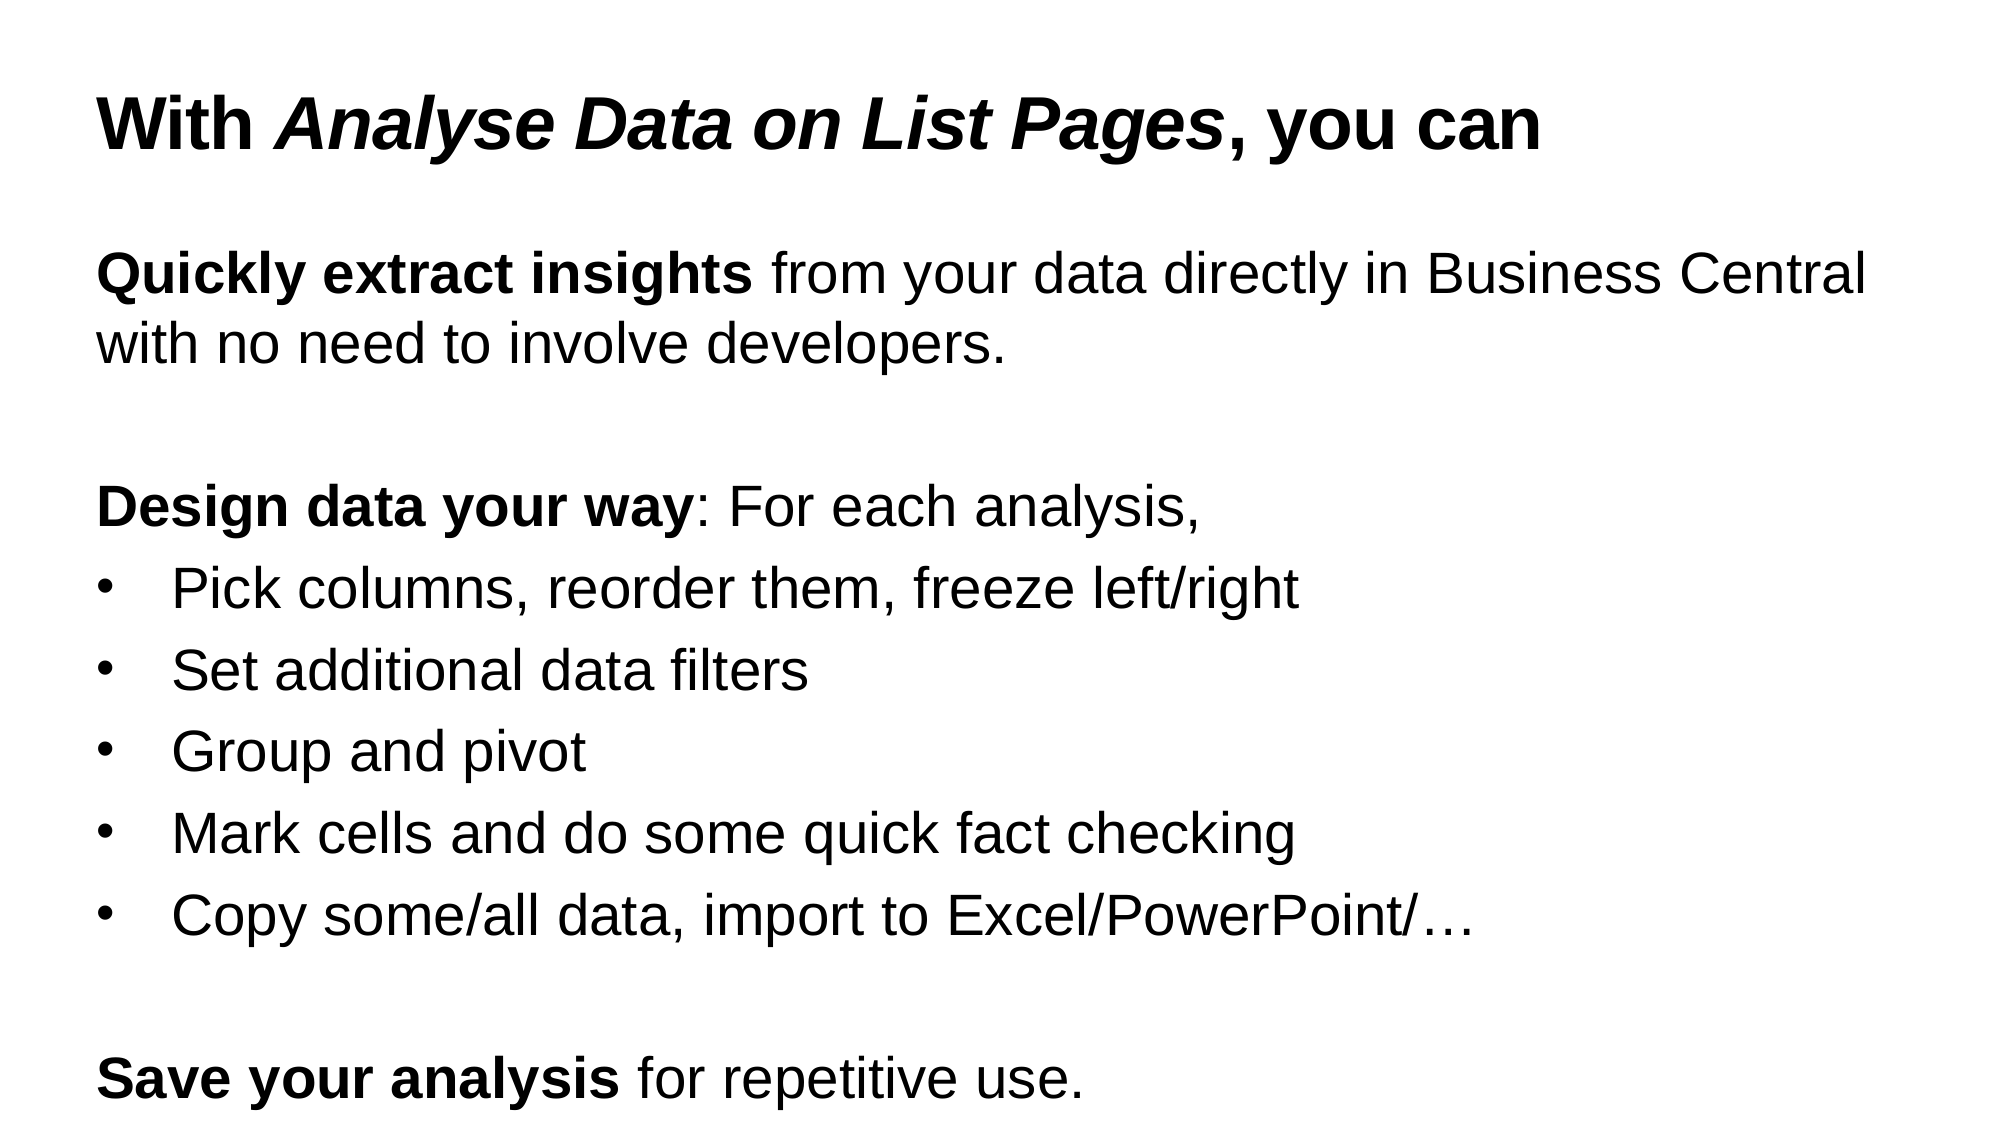

# With Analyse Data on List Pages, you can
Quickly extract insights from your data directly in Business Central with no need to involve developers.

Design data your way: For each analysis,
Pick columns, reorder them, freeze left/right
Set additional data filters
Group and pivot
Mark cells and do some quick fact checking
Copy some/all data, import to Excel/PowerPoint/…

Save your analysis for repetitive use.